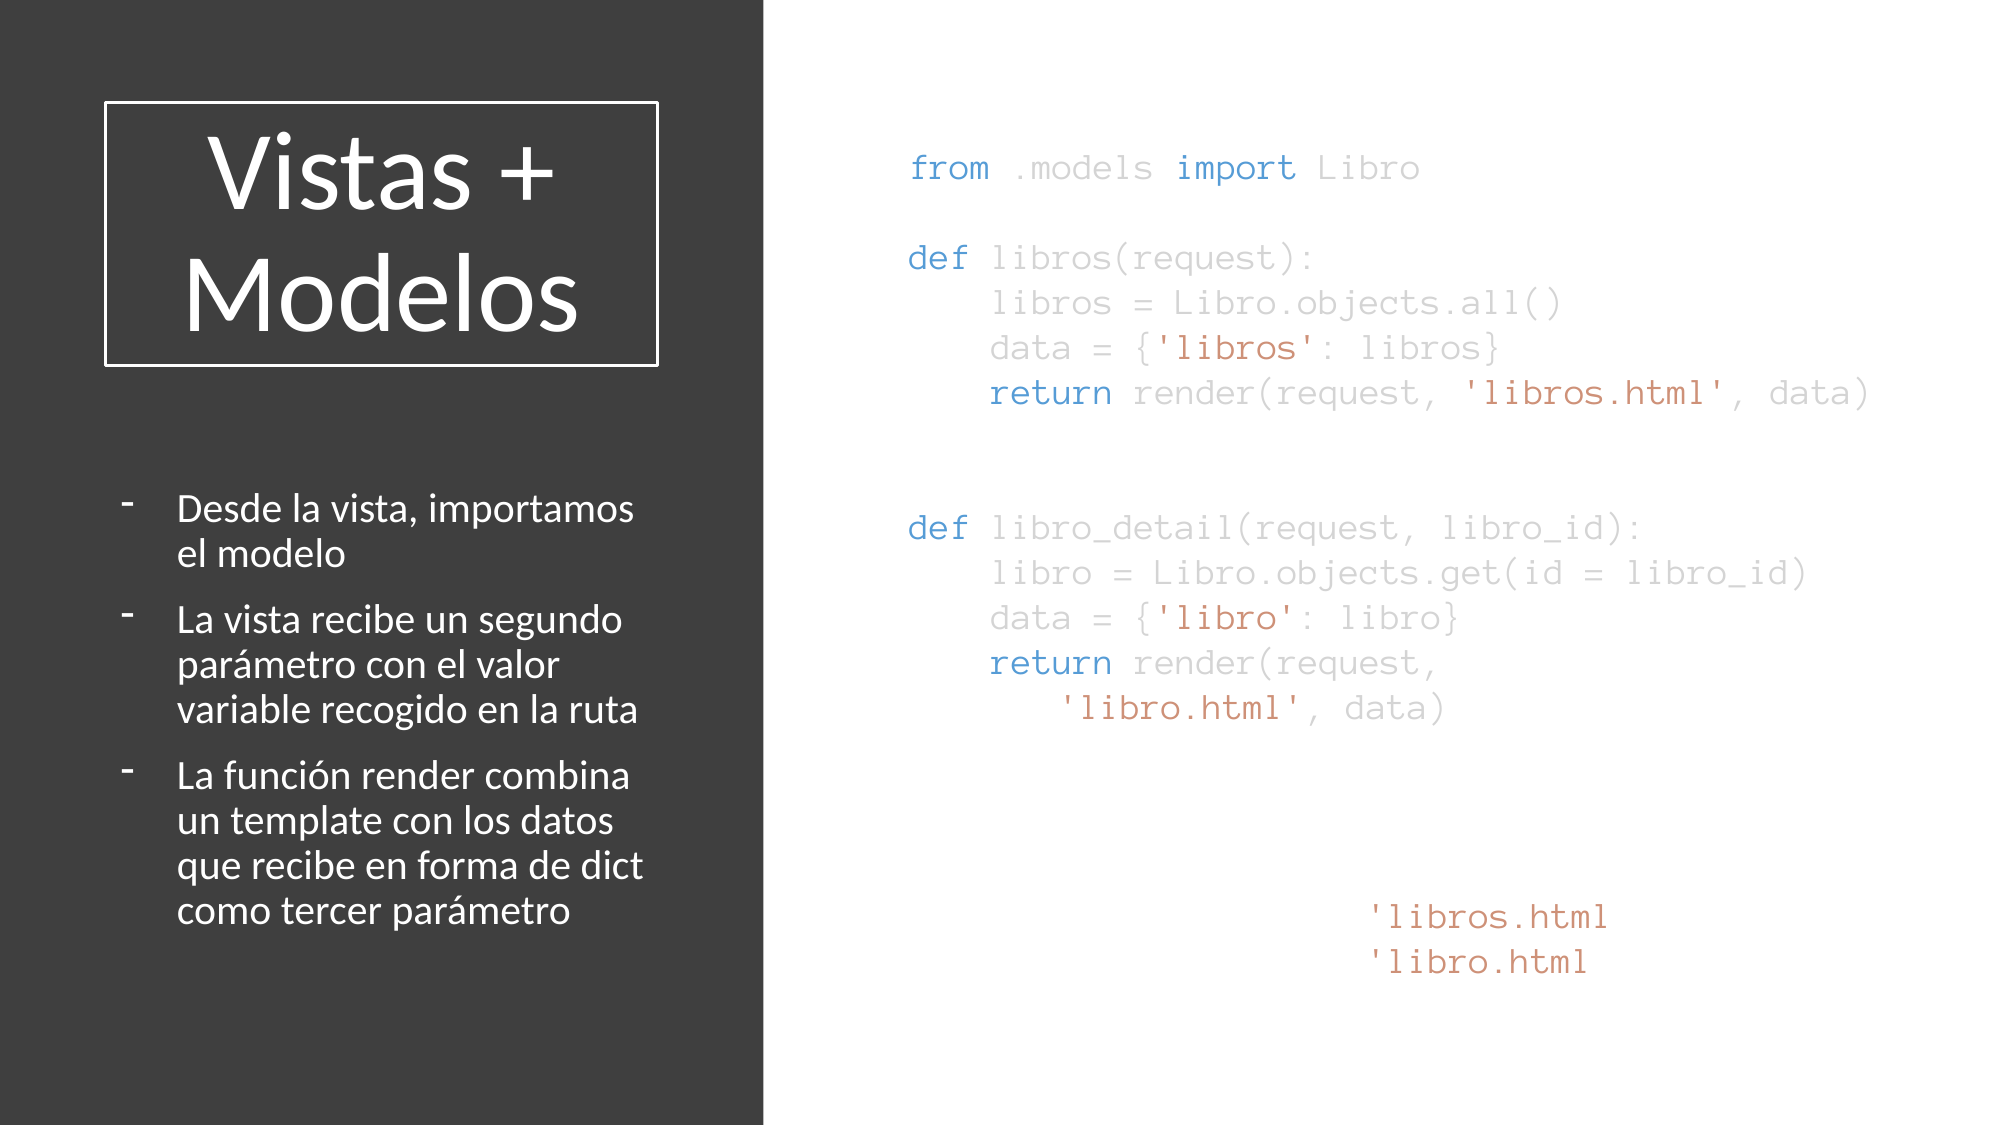

# Vistas + Modelos
from .models import Libro
def libros(request):
    libros = Libro.objects.all()
    data = {'libros': libros}
    return render(request, 'libros.html', data)

def libro_detail(request, libro_id):
    libro = Libro.objects.get(id = libro_id)
    data = {'libro': libro}
    return render(request, 
	'libro.html', data)

Desde la vista, importamos el modelo
La vista recibe un segundo parámetro con el valor variable recogido en la ruta
La función render combina un template con los datos que recibe en forma de dict como tercer parámetro
Deben existir los templates
'libros.html
'libro.html